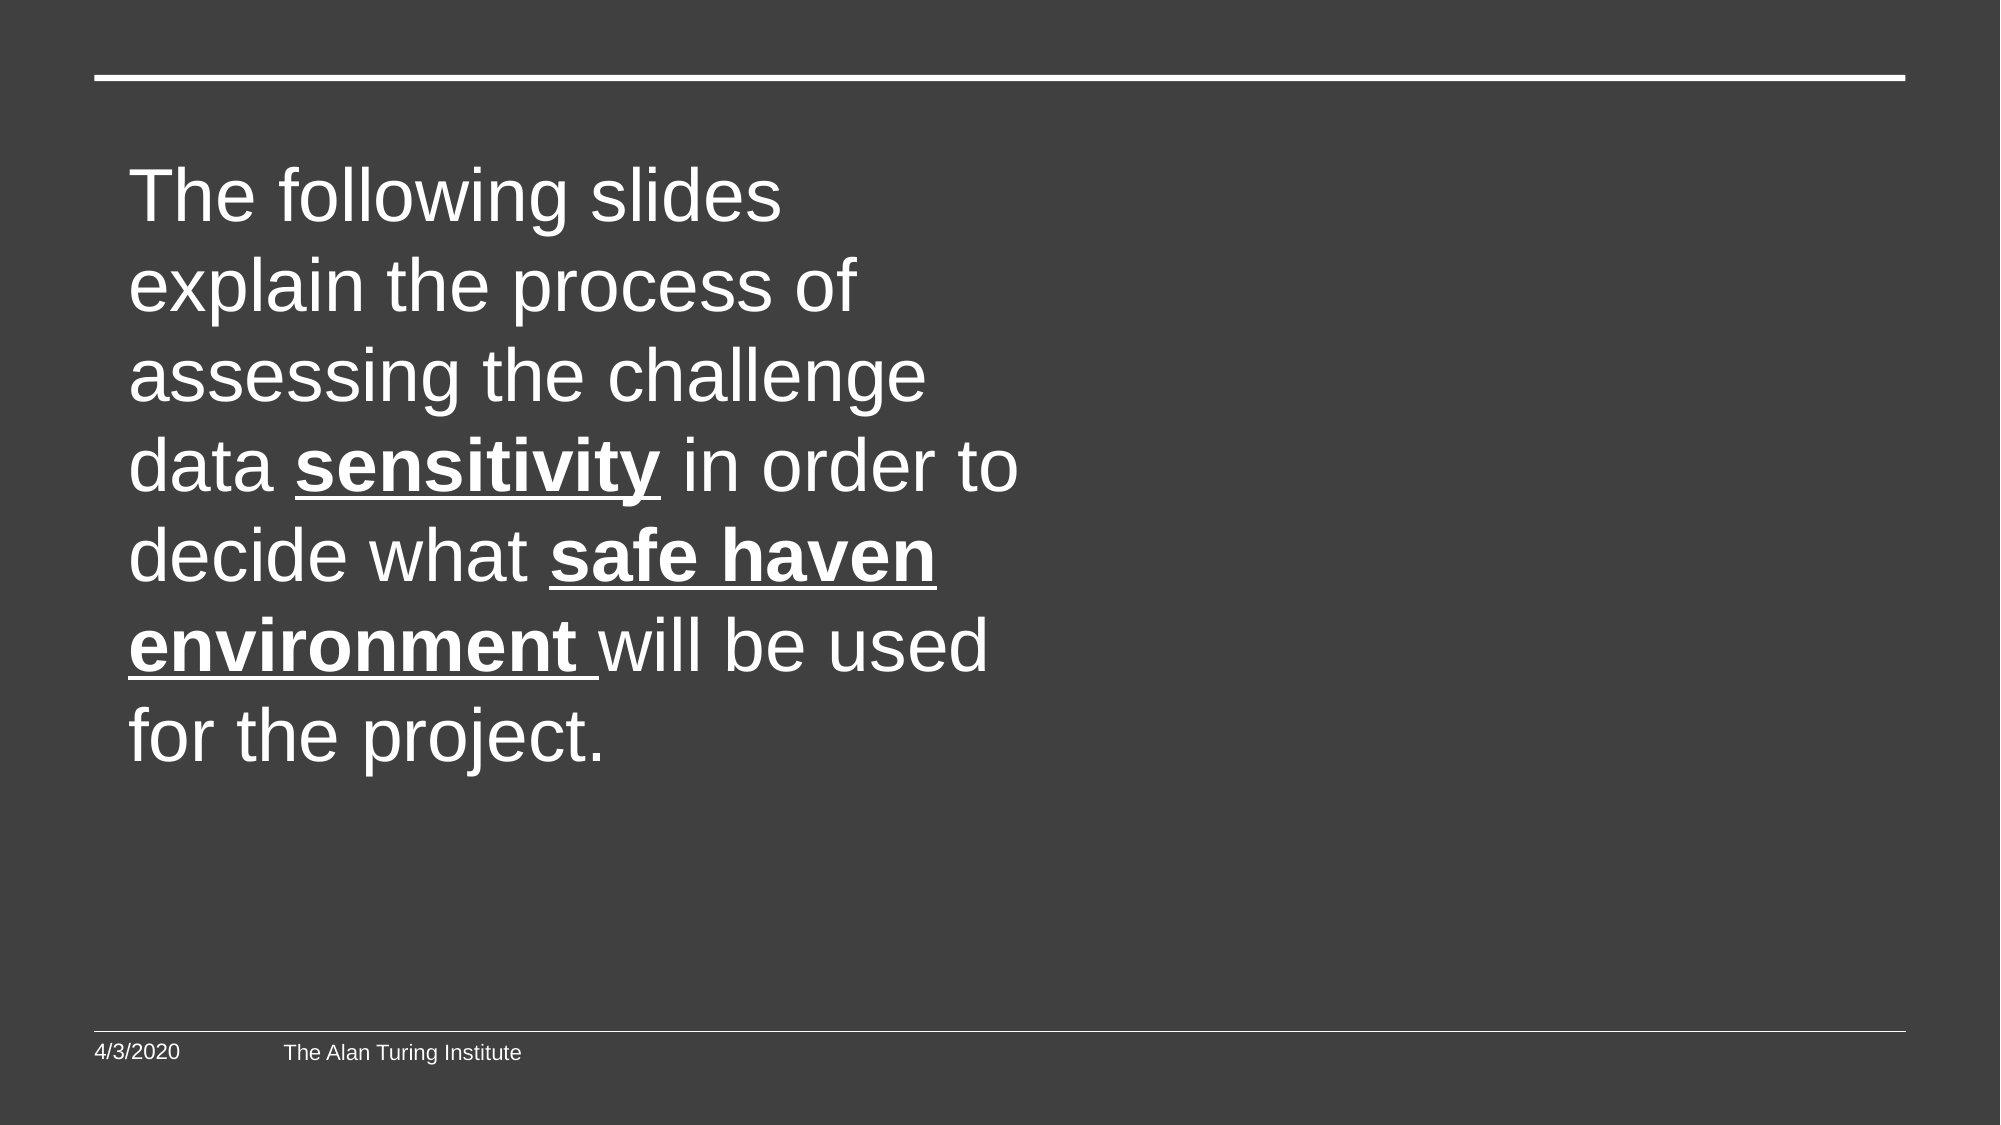

The following slides explain the process of assessing the challenge data sensitivity in order to decide what safe haven environment will be used for the project.
4/3/2020